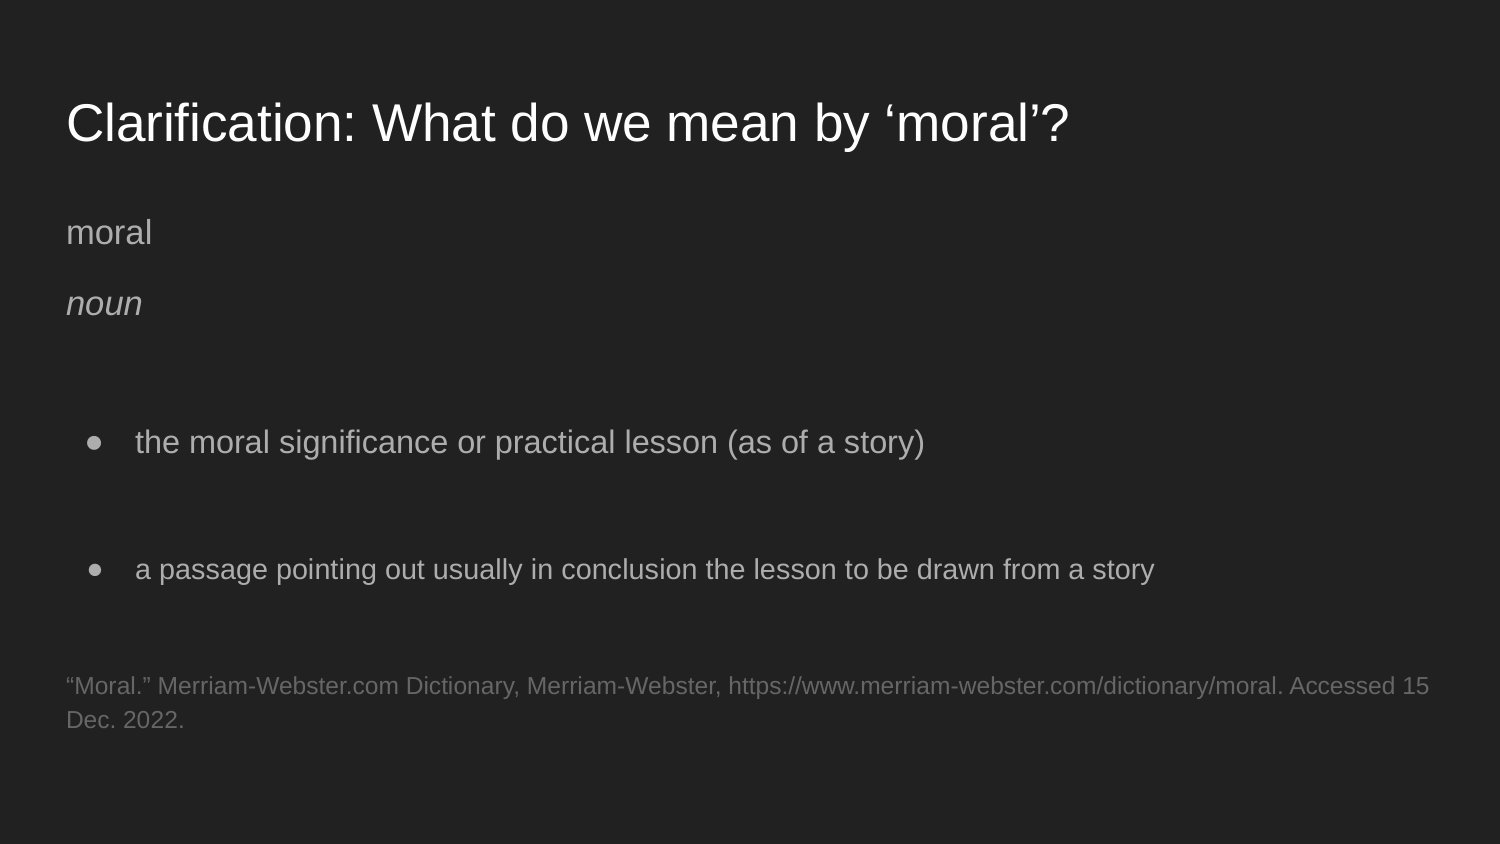

# Clarification: What do we mean by ‘moral’?
moral
noun

the moral significance or practical lesson (as of a story)

a passage pointing out usually in conclusion the lesson to be drawn from a story

“Moral.” Merriam-Webster.com Dictionary, Merriam-Webster, https://www.merriam-webster.com/dictionary/moral. Accessed 15 Dec. 2022.